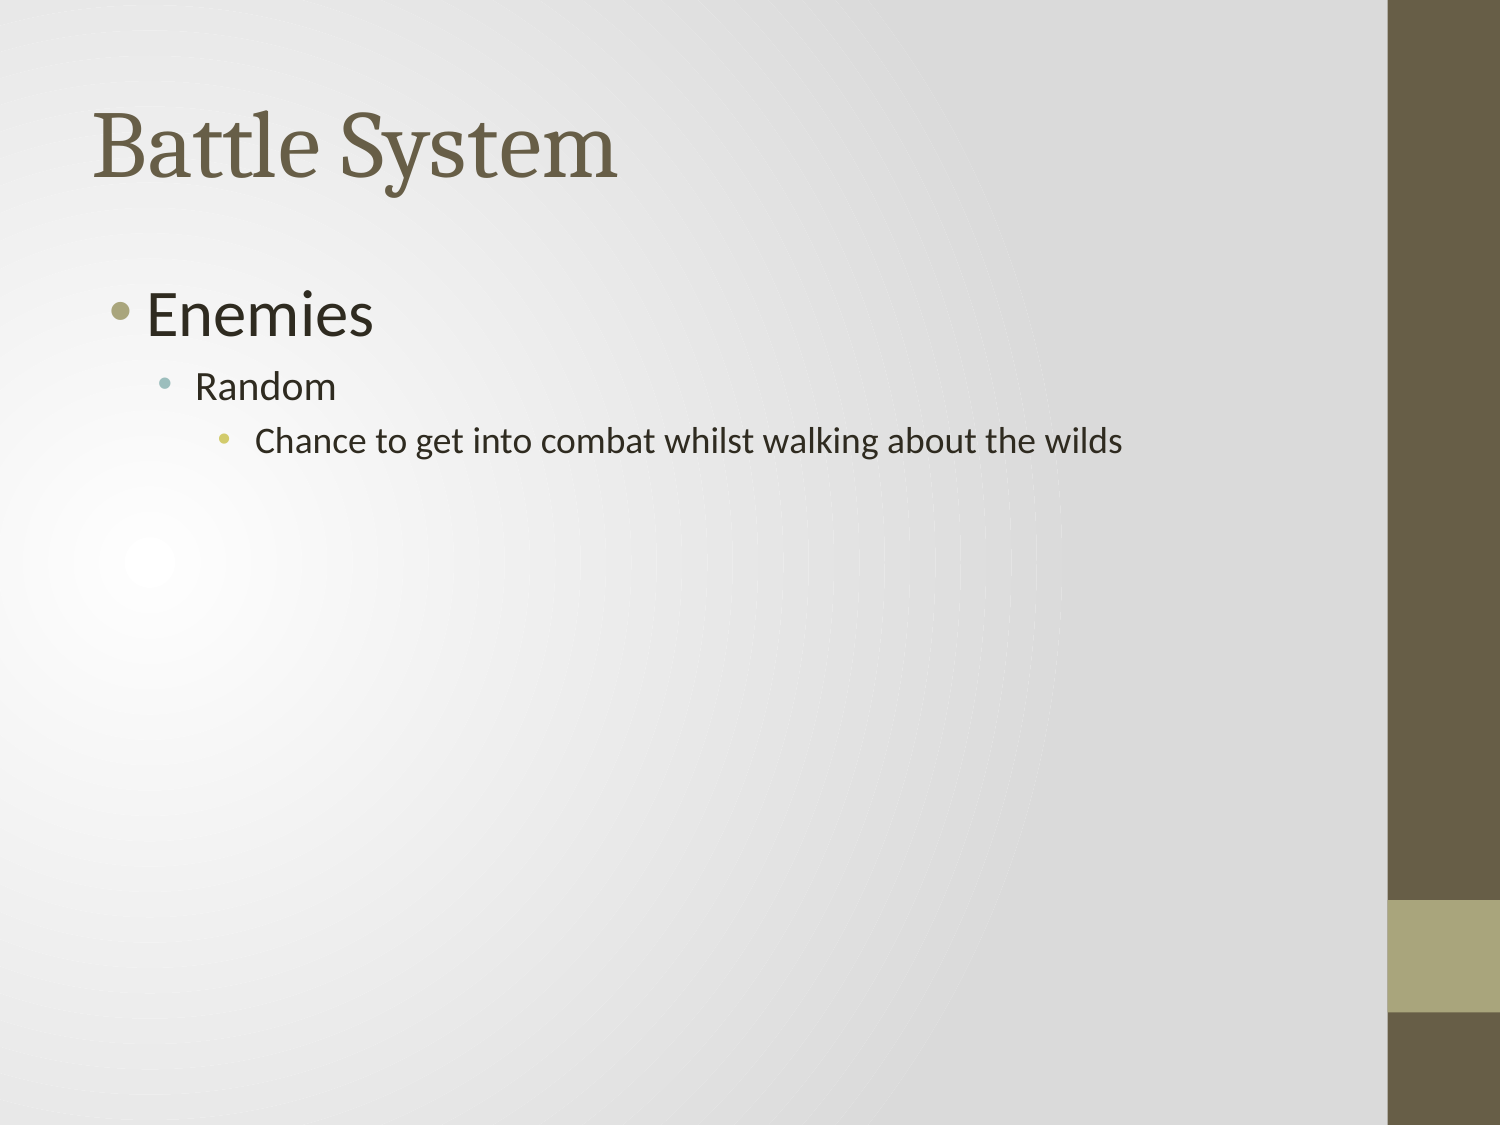

# Battle System
Enemies
Random
Chance to get into combat whilst walking about the wilds